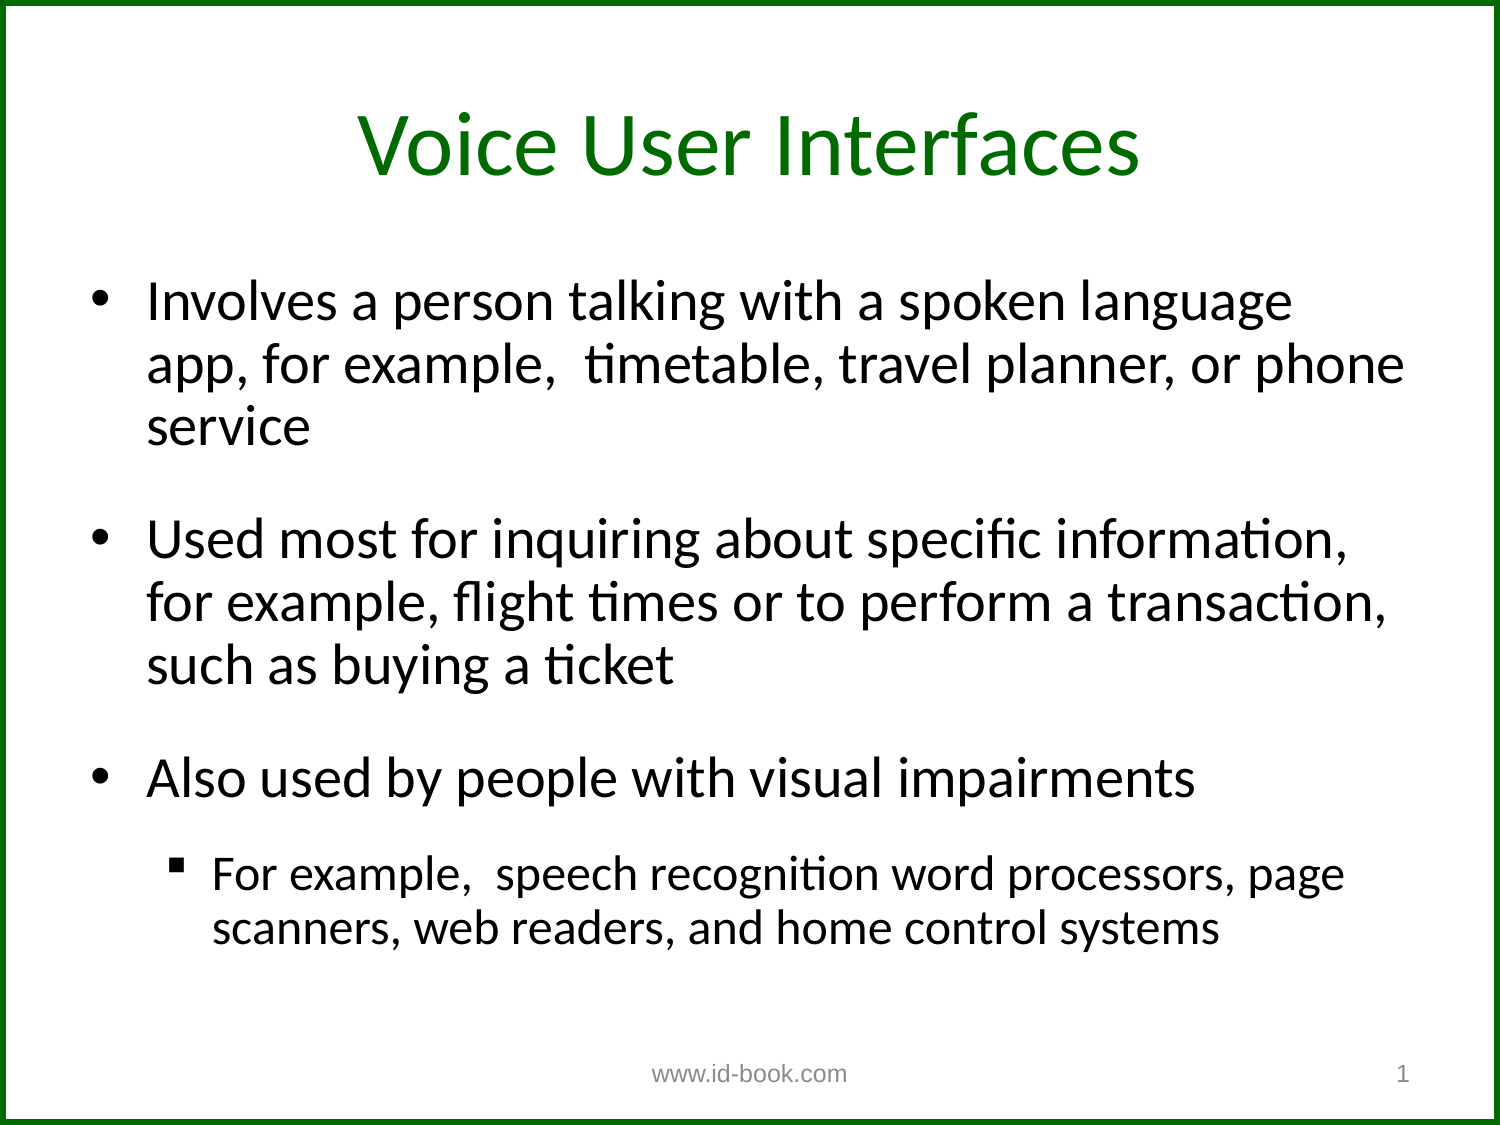

Voice User Interfaces
Involves a person talking with a spoken language app, for example,  timetable, travel planner, or phone service
Used most for inquiring about specific information, for example, flight times or to perform a transaction, such as buying a ticket
Also used by people with visual impairments
For example,  speech recognition word processors, page scanners, web readers, and home control systems
www.id-book.com
1